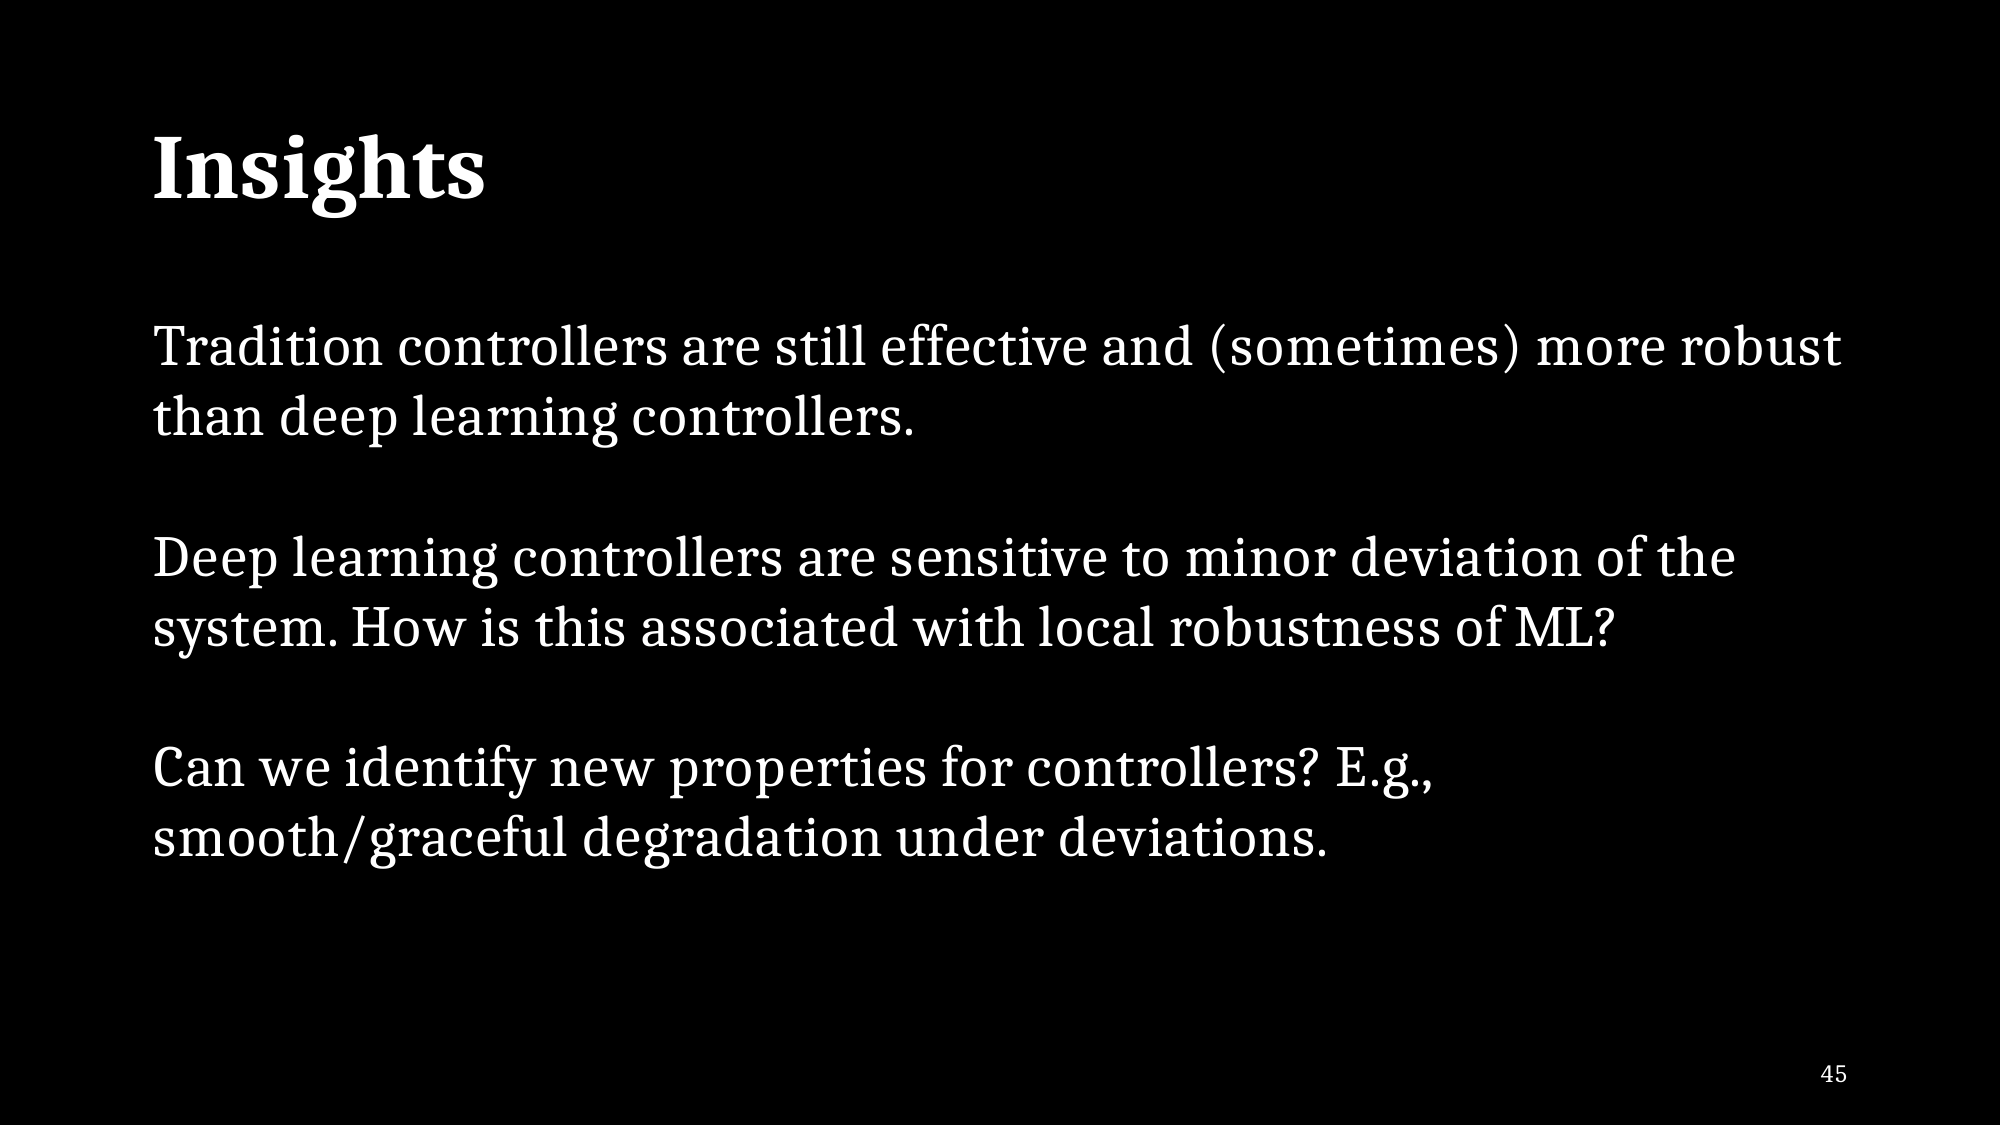

# Insights
Tradition controllers are still effective and (sometimes) more robust than deep learning controllers.
Deep learning controllers are sensitive to minor deviation of the system. How is this associated with local robustness of ML?
Can we identify new properties for controllers? E.g., smooth/graceful degradation under deviations.
45